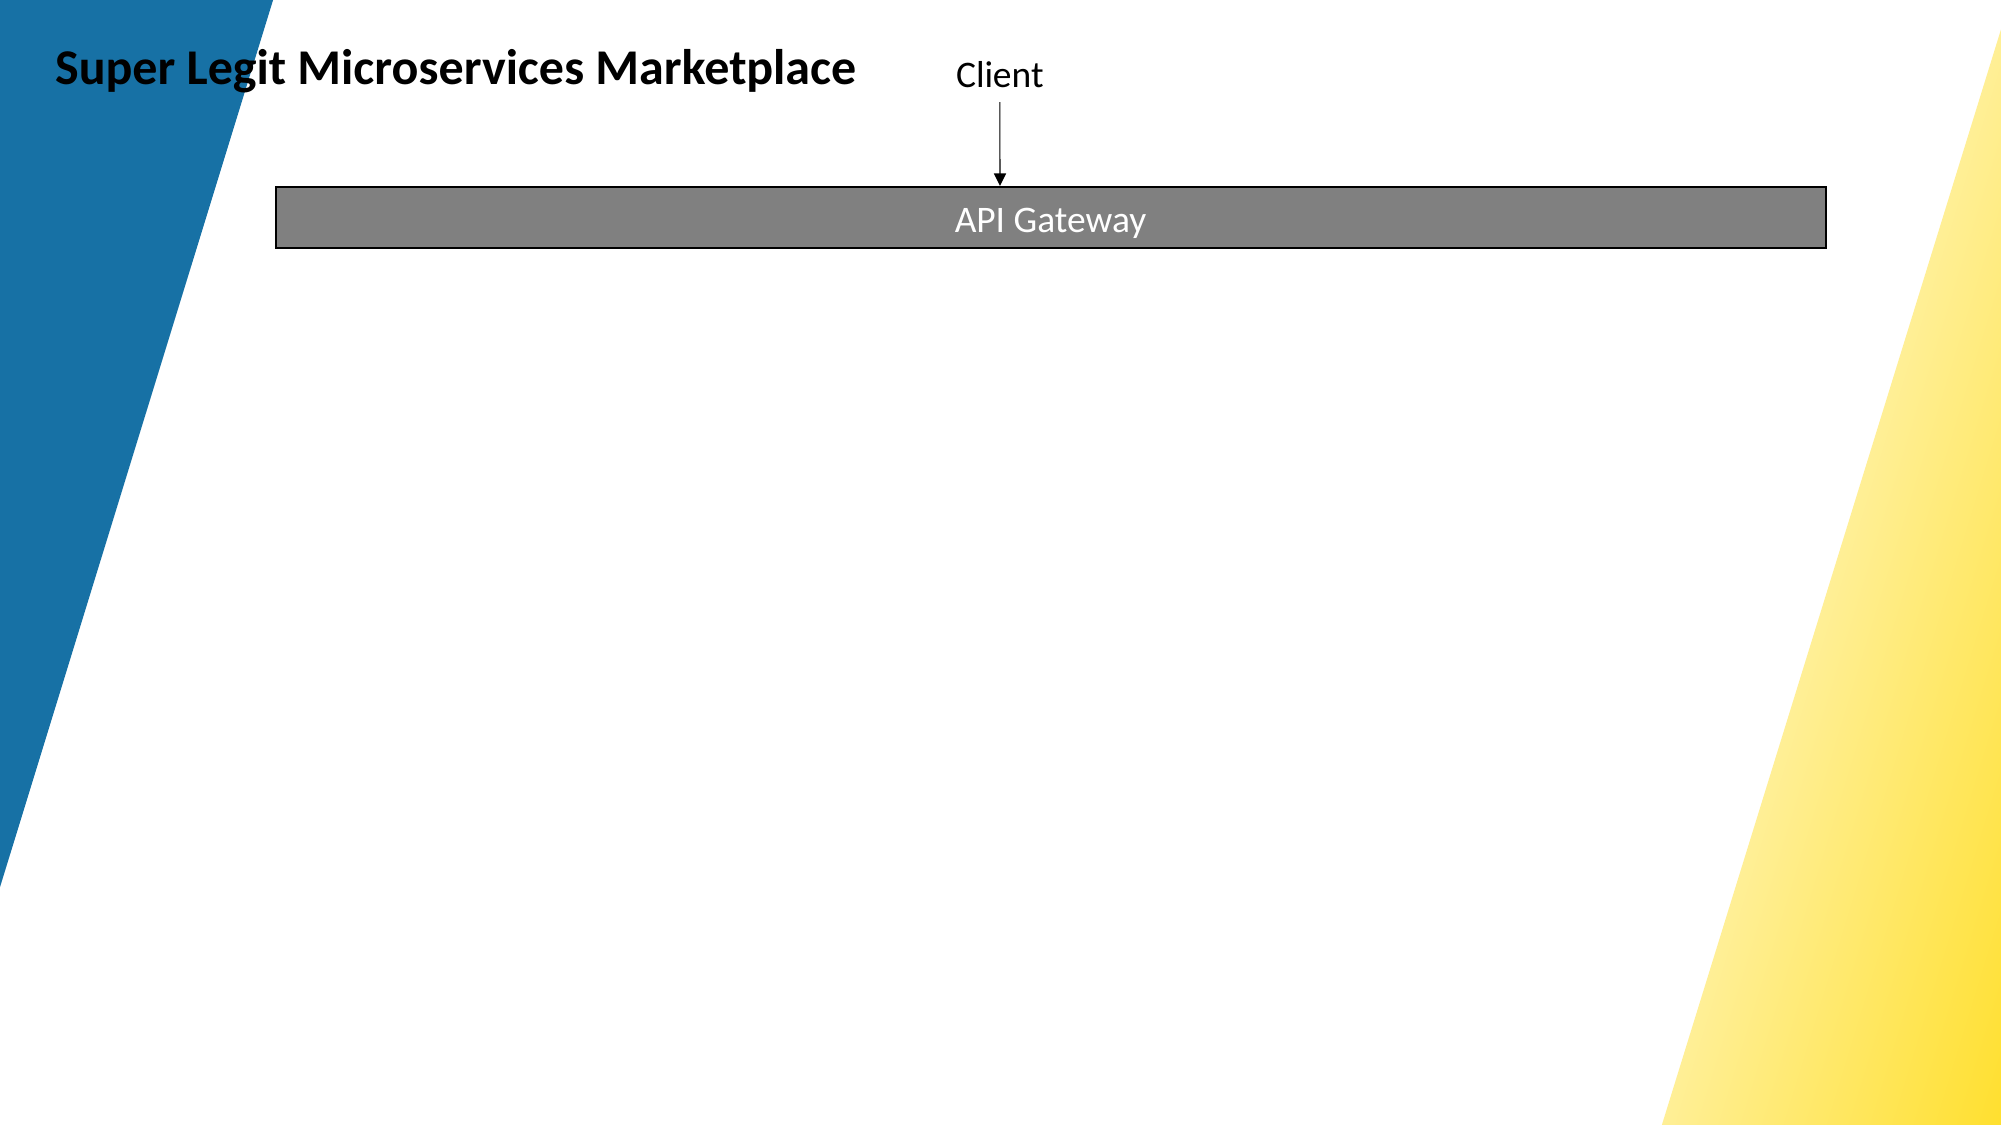

Super Legit Microservices Marketplace
Client

API Gateway